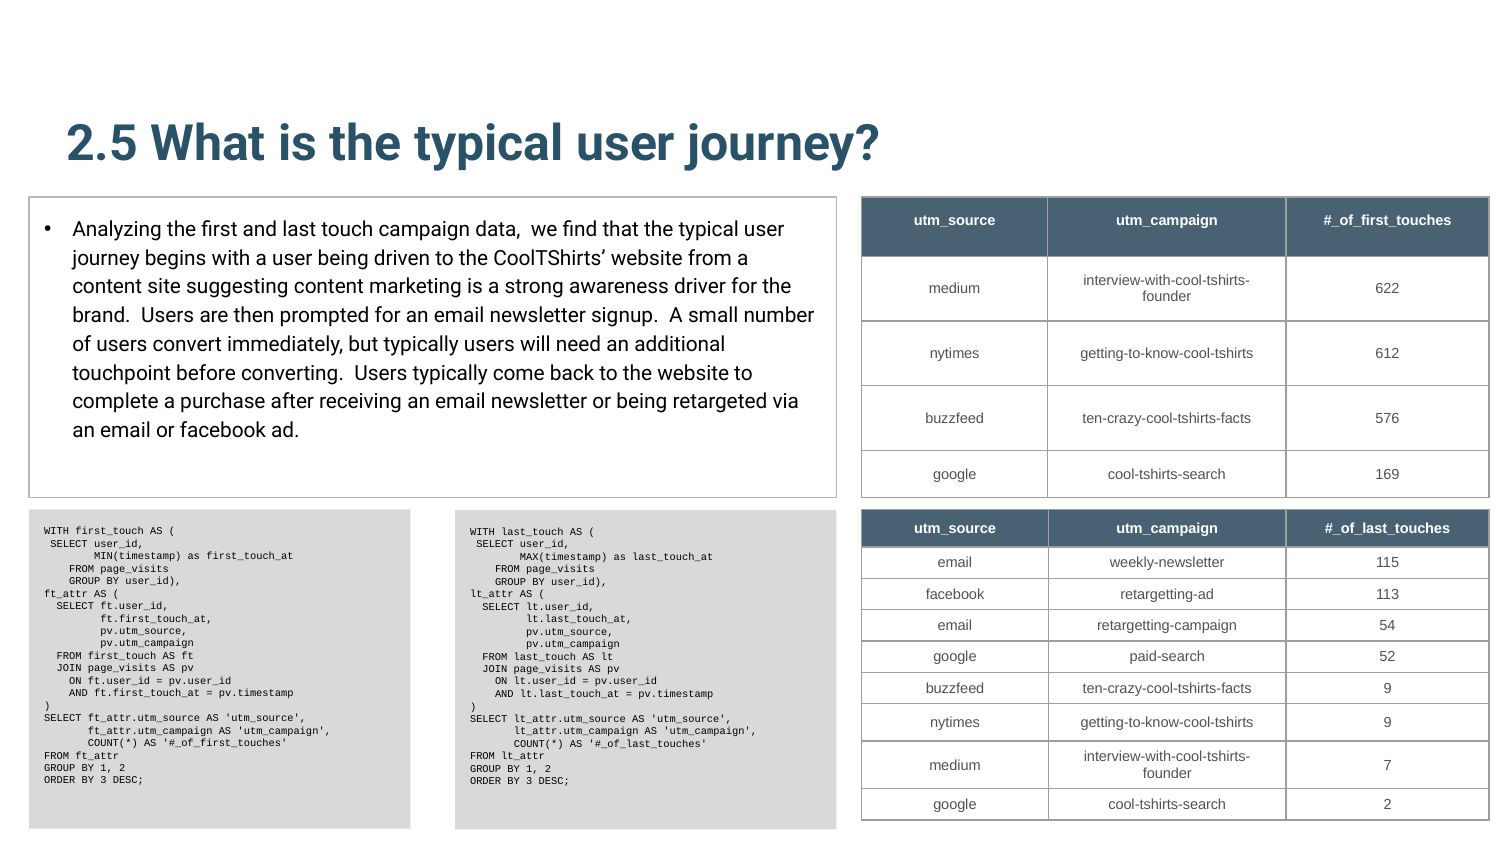

2.5 What is the typical user journey?
| utm\_source | utm\_campaign | #\_of\_first\_touches |
| --- | --- | --- |
| medium | interview-with-cool-tshirts-founder | 622 |
| nytimes | getting-to-know-cool-tshirts | 612 |
| buzzfeed | ten-crazy-cool-tshirts-facts | 576 |
| google | cool-tshirts-search | 169 |
Analyzing the first and last touch campaign data,  we find that the typical user journey begins with a user being driven to the CoolTShirts’ website from a content site suggesting content marketing is a strong awareness driver for the brand.  Users are then prompted for an email newsletter signup.  A small number of users convert immediately, but typically users will need an additional touchpoint before converting.  Users typically come back to the website to complete a purchase after receiving an email newsletter or being retargeted via an email or facebook ad.
| utm\_source | utm\_campaign | #\_of\_last\_touches |
| --- | --- | --- |
| email | weekly-newsletter | 115 |
| facebook | retargetting-ad | 113 |
| email | retargetting-campaign | 54 |
| google | paid-search | 52 |
| buzzfeed | ten-crazy-cool-tshirts-facts | 9 |
| nytimes | getting-to-know-cool-tshirts | 9 |
| medium | interview-with-cool-tshirts-founder | 7 |
| google | cool-tshirts-search | 2 |
WITH first_touch AS (
 SELECT user_id,
        MIN(timestamp) as first_touch_at
    FROM page_visits
    GROUP BY user_id),
ft_attr AS (
  SELECT ft.user_id,
         ft.first_touch_at,
         pv.utm_source,
         pv.utm_campaign
  FROM first_touch AS ft
  JOIN page_visits AS pv
    ON ft.user_id = pv.user_id
    AND ft.first_touch_at = pv.timestamp
)
SELECT ft_attr.utm_source AS 'utm_source',
       ft_attr.utm_campaign AS 'utm_campaign',
       COUNT(*) AS '#_of_first_touches'
FROM ft_attr
GROUP BY 1, 2
ORDER BY 3 DESC;
WITH last_touch AS (
 SELECT user_id,
        MAX(timestamp) as last_touch_at
    FROM page_visits
    GROUP BY user_id),
lt_attr AS (
  SELECT lt.user_id,
         lt.last_touch_at,
         pv.utm_source,
         pv.utm_campaign
  FROM last_touch AS lt
  JOIN page_visits AS pv
    ON lt.user_id = pv.user_id
    AND lt.last_touch_at = pv.timestamp
)
SELECT lt_attr.utm_source AS 'utm_source',
       lt_attr.utm_campaign AS 'utm_campaign',
       COUNT(*) AS '#_of_last_touches'
FROM lt_attr
GROUP BY 1, 2
ORDER BY 3 DESC;